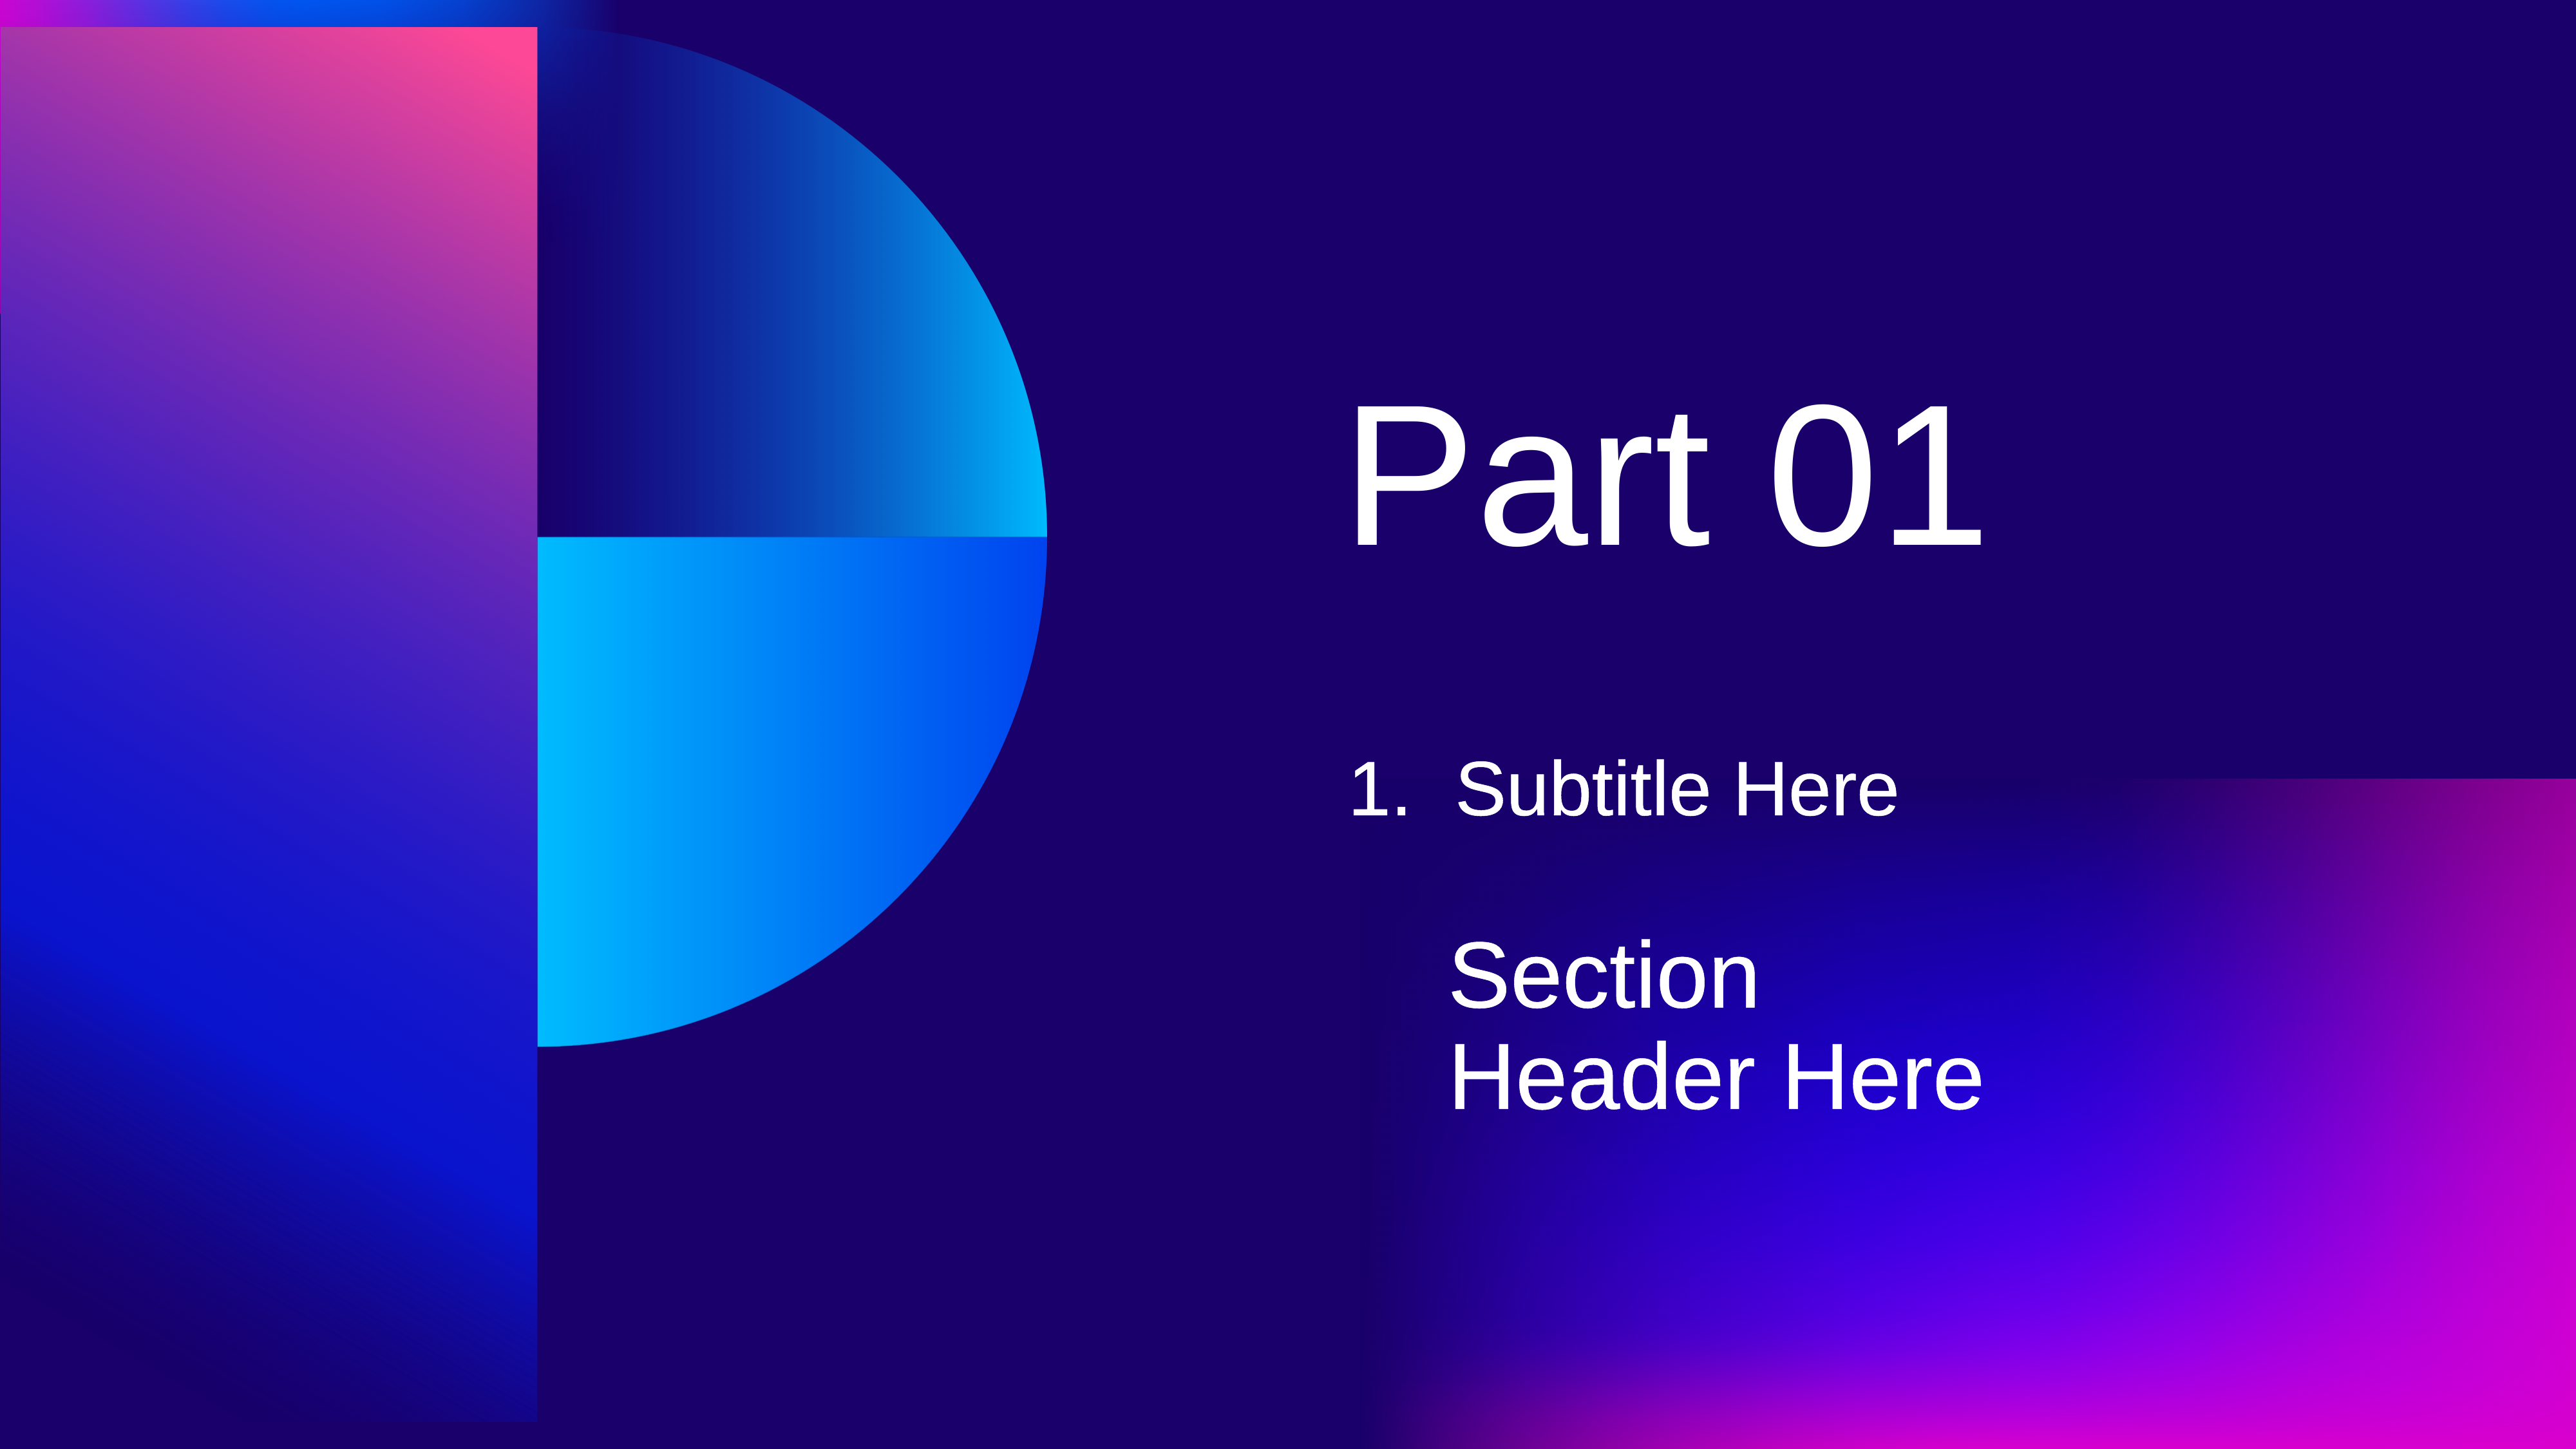

Part 01
1.  Subtitle Here
Section
Header Here